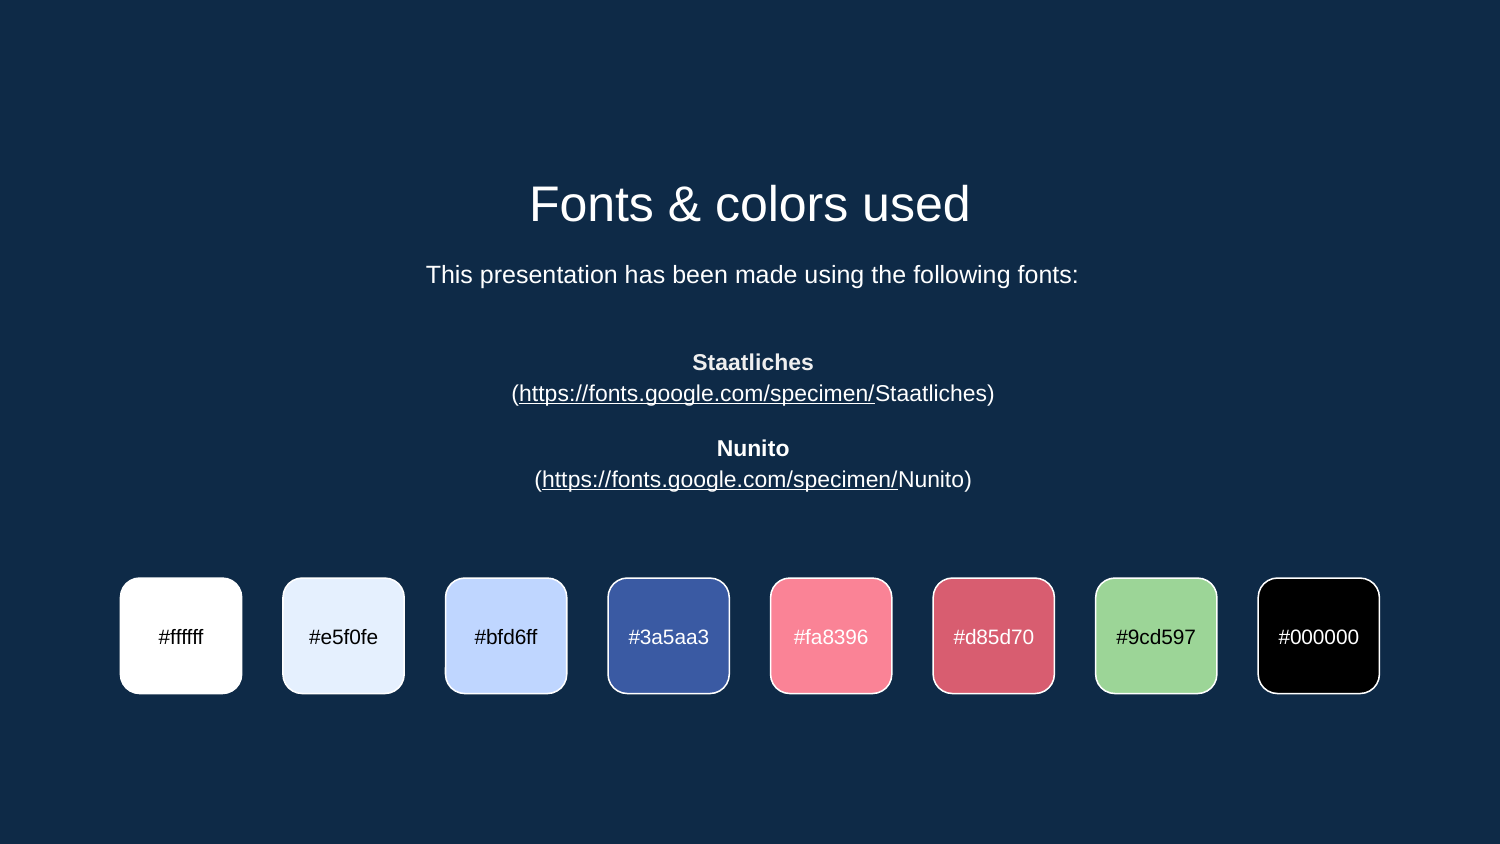

Fonts & colors used
This presentation has been made using the following fonts:

Staatliches
(https://fonts.google.com/specimen/Staatliches)

Nunito
(https://fonts.google.com/specimen/Nunito)

#ffffff
#e5f0fe
#bfd6ff
#3a5aa3
#fa8396
#d85d70
#9cd597
#000000